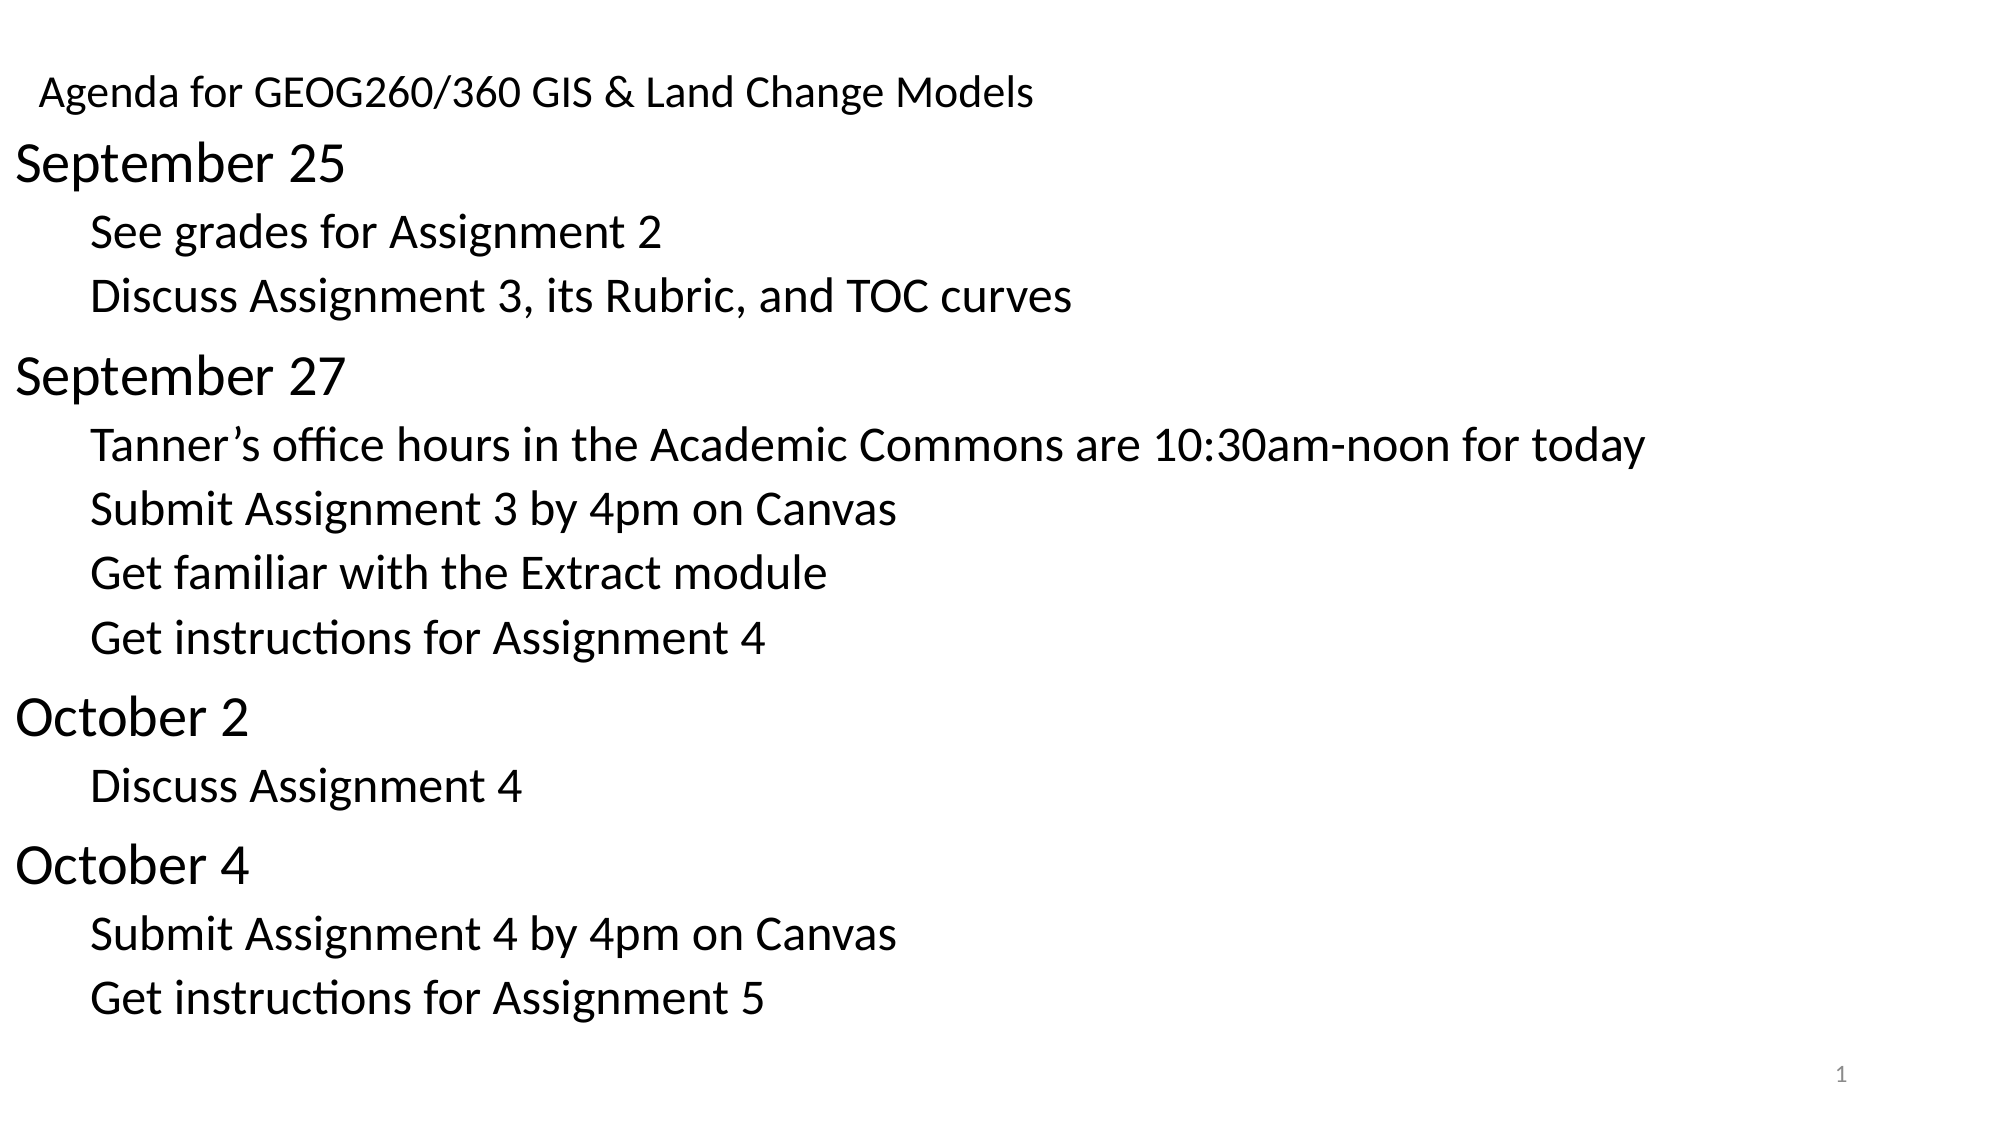

# Agenda for GEOG260/360 GIS & Land Change Models
September 25
See grades for Assignment 2
Discuss Assignment 3, its Rubric, and TOC curves
September 27
Tanner’s office hours in the Academic Commons are 10:30am-noon for today
Submit Assignment 3 by 4pm on Canvas
Get familiar with the Extract module
Get instructions for Assignment 4
October 2
Discuss Assignment 4
October 4
Submit Assignment 4 by 4pm on Canvas
Get instructions for Assignment 5
1